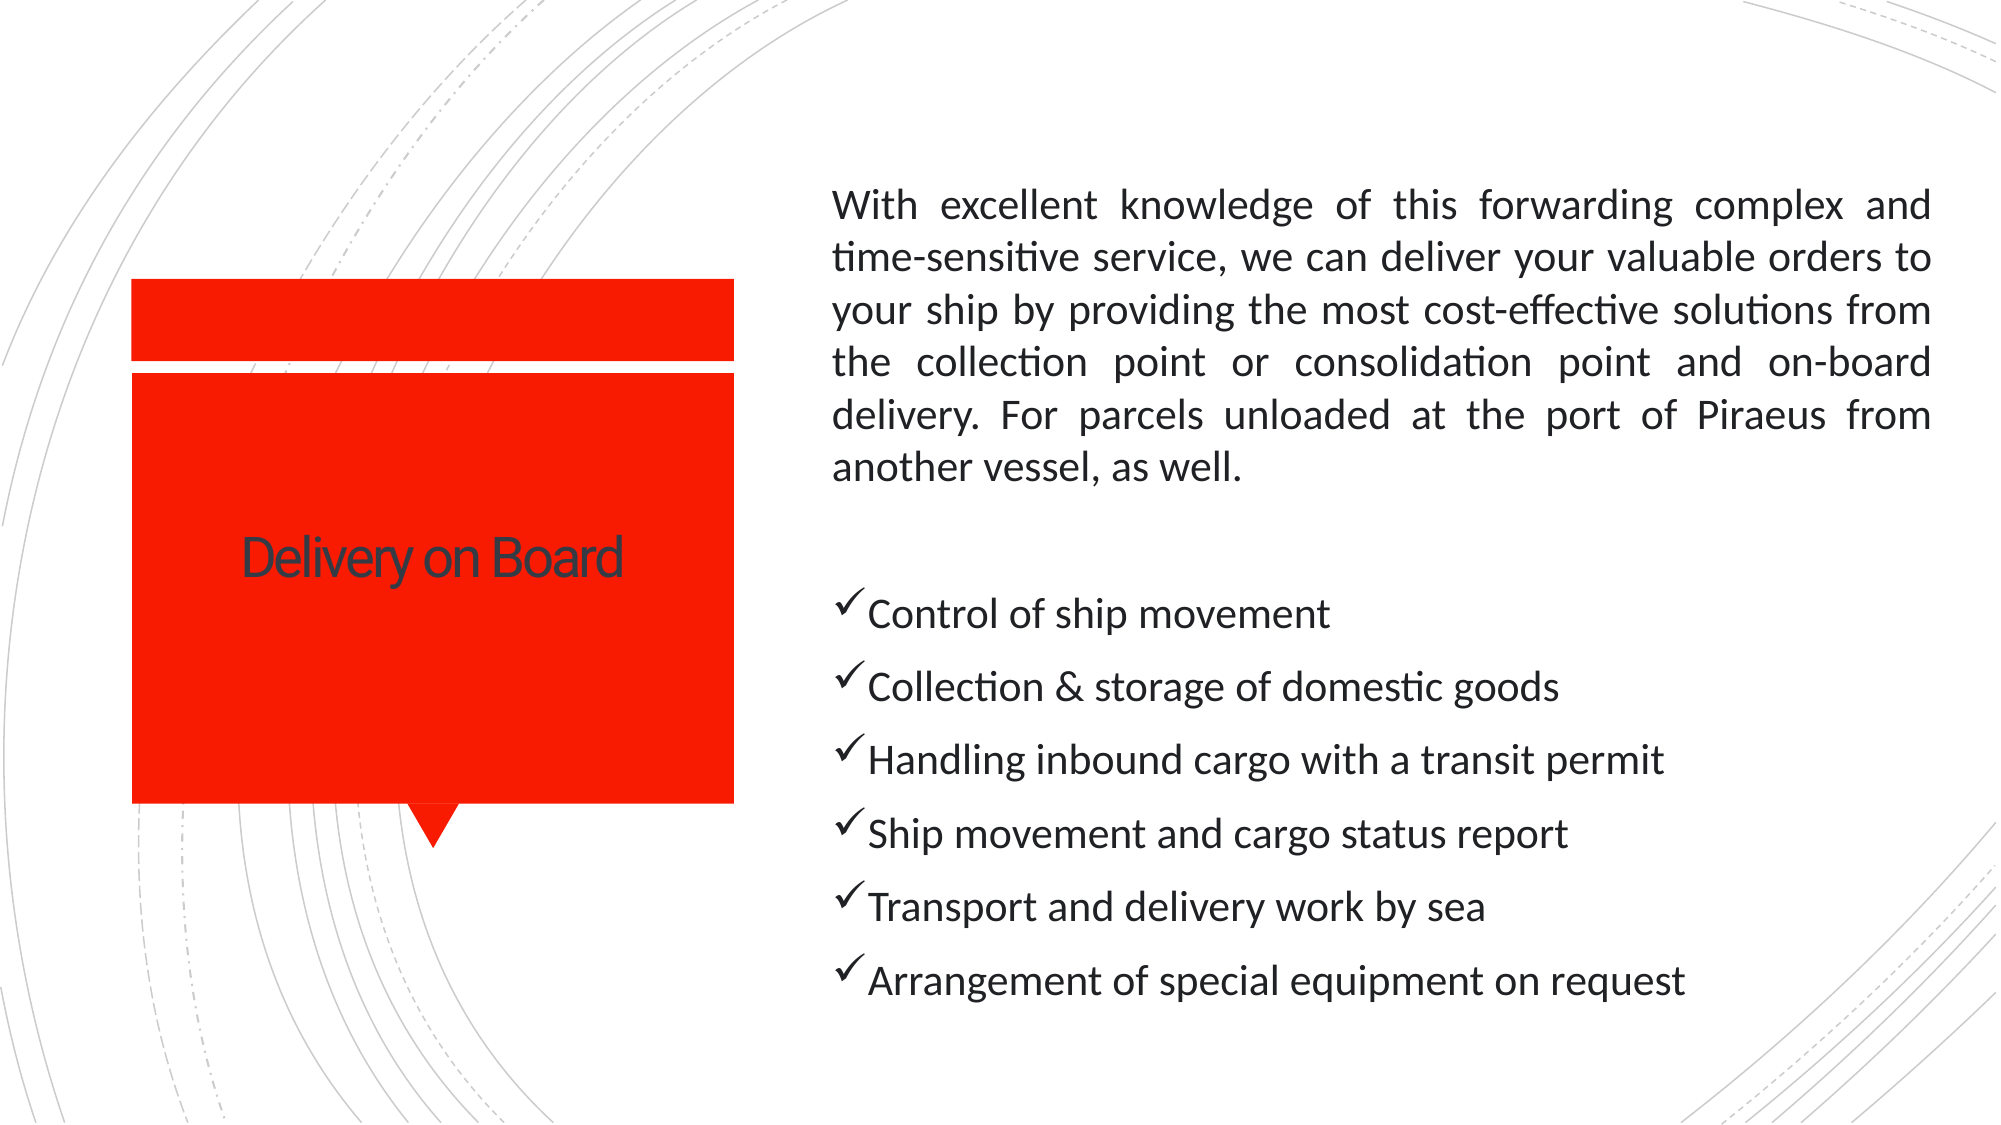

With excellent knowledge of this forwarding complex and time-sensitive service, we can deliver your valuable orders to your ship by providing the most cost-effective solutions from the collection point or consolidation point and on-board delivery. For parcels unloaded at the port of Piraeus from another vessel, as well.

Control of ship movement
Collection & storage of domestic goods
Handling inbound cargo with a transit permit
Ship movement and cargo status report
Transport and delivery work by sea
Arrangement of special equipment on request
# Delivery on Board